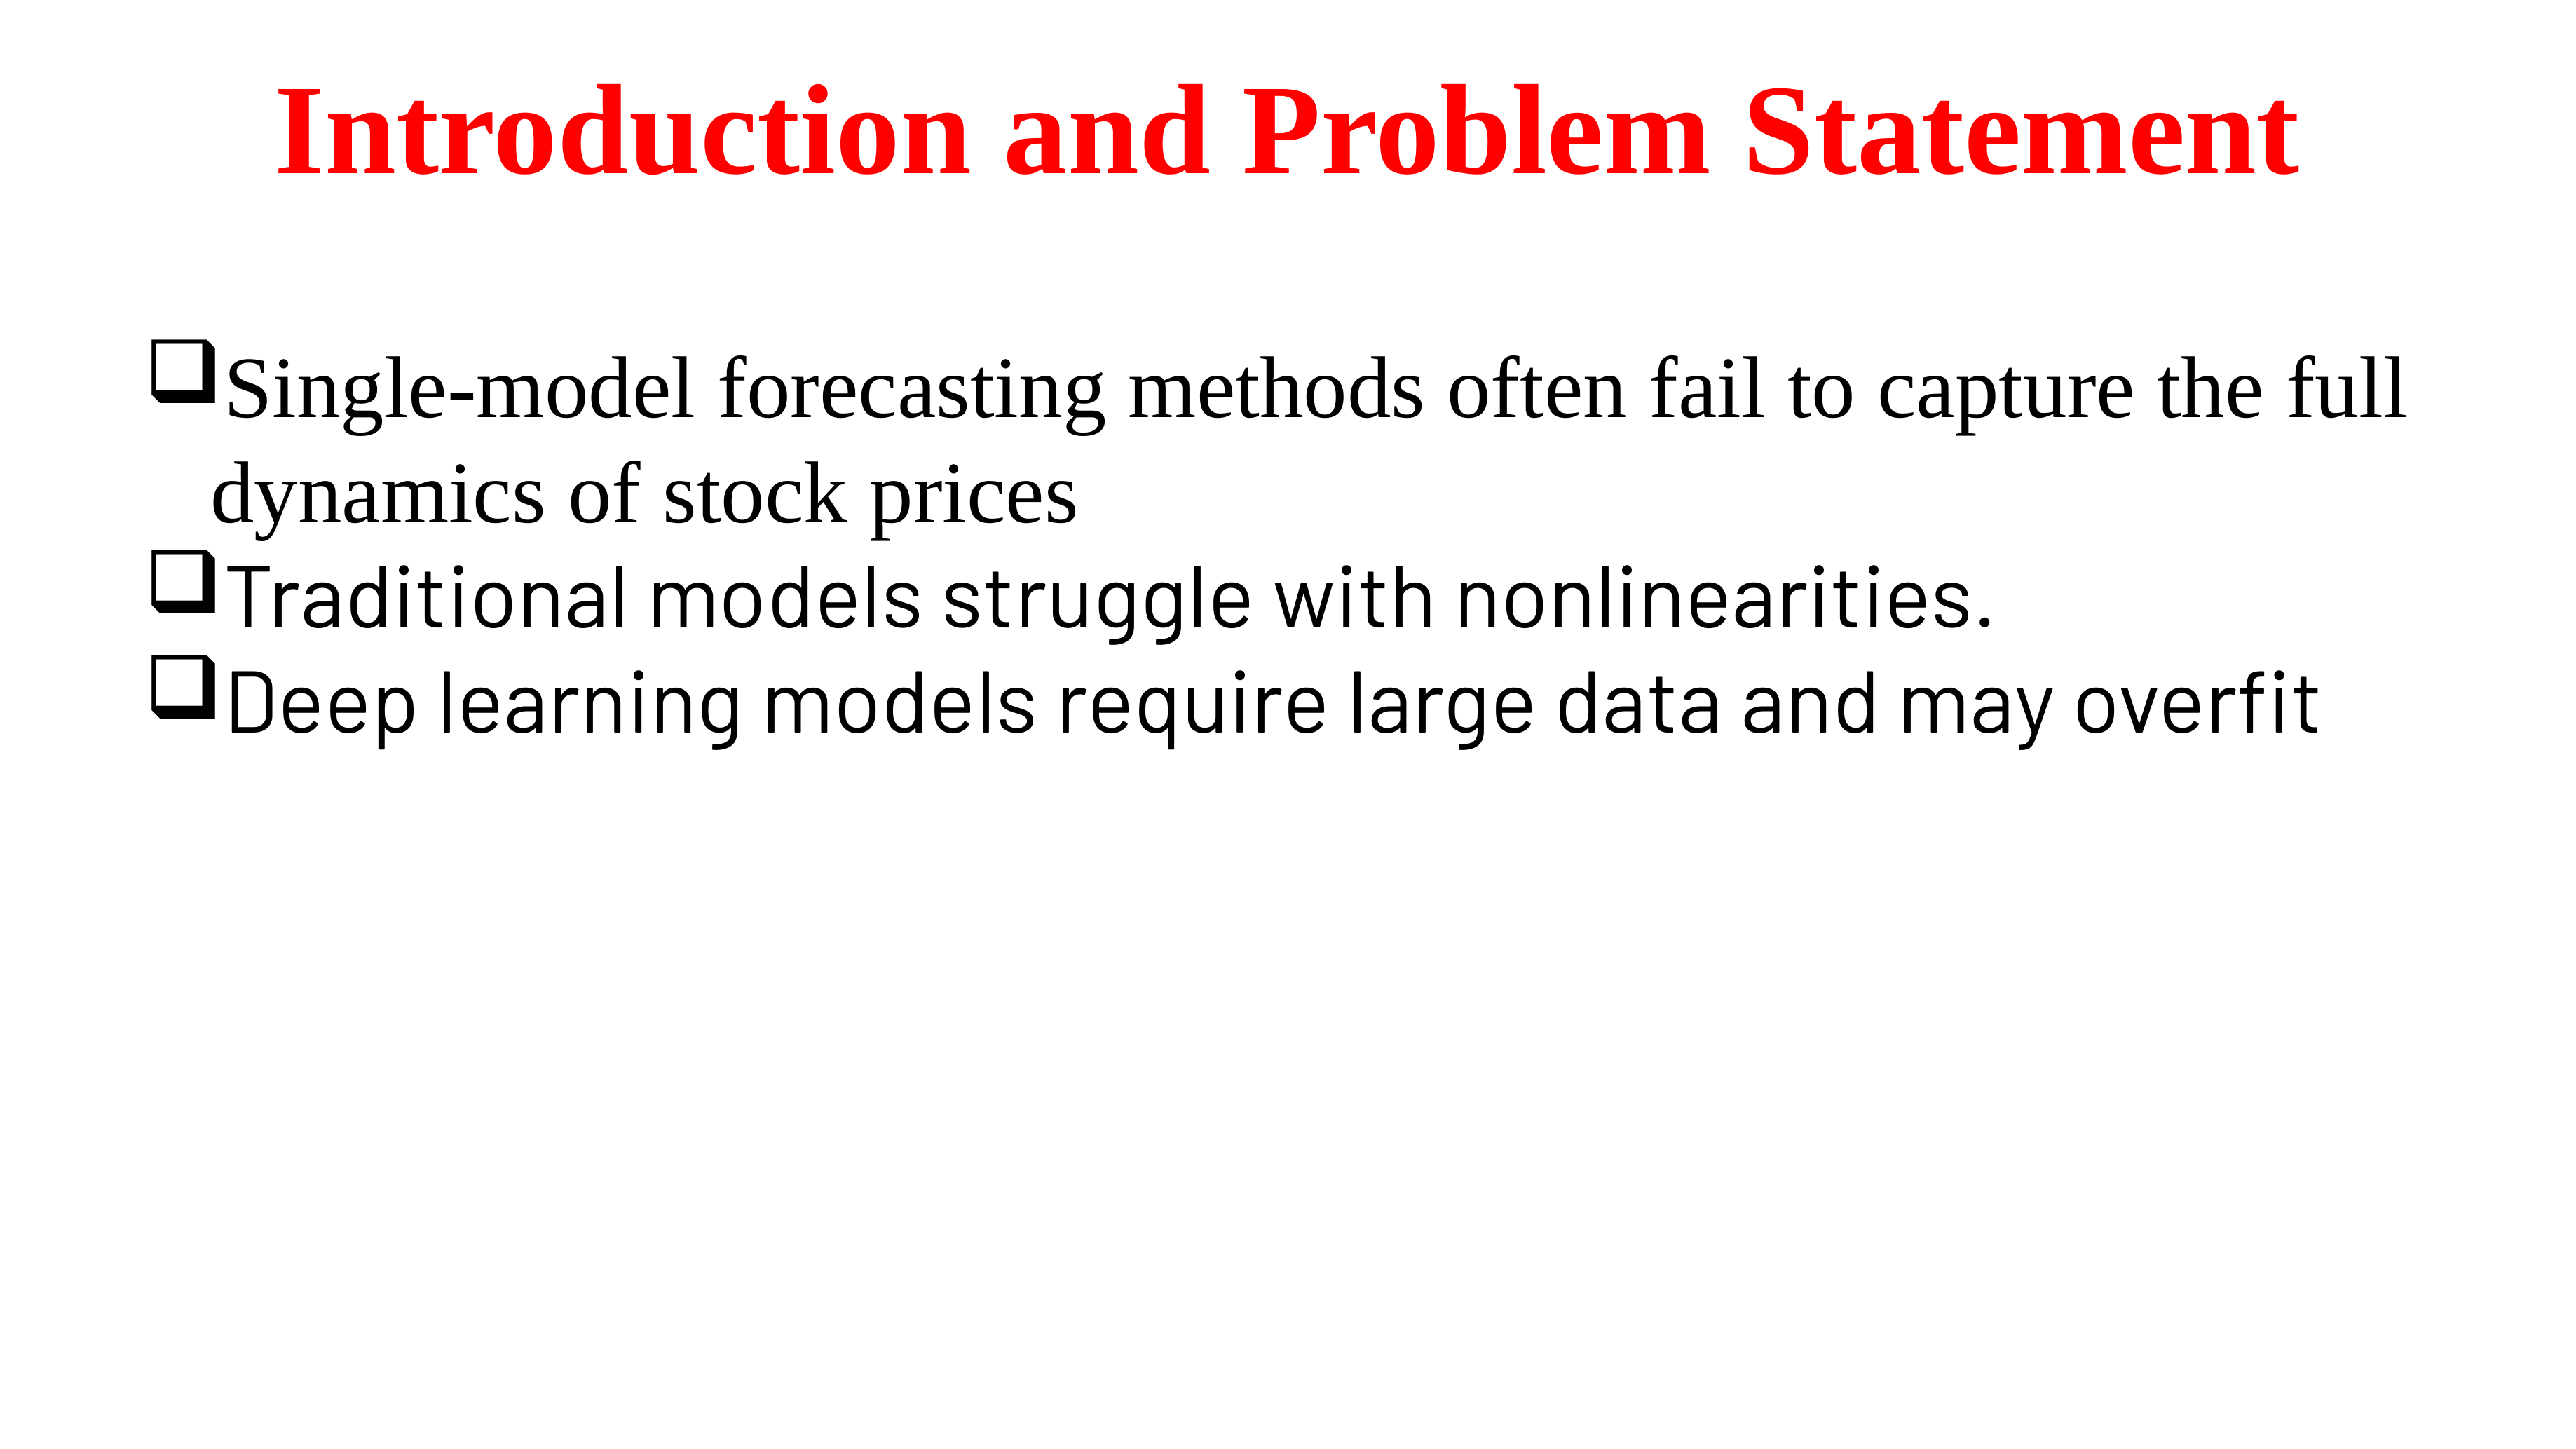

Introduction and Problem Statement
Single-model forecasting methods often fail to capture the full dynamics of stock prices
Traditional models struggle with nonlinearities.
Deep learning models require large data and may overfit